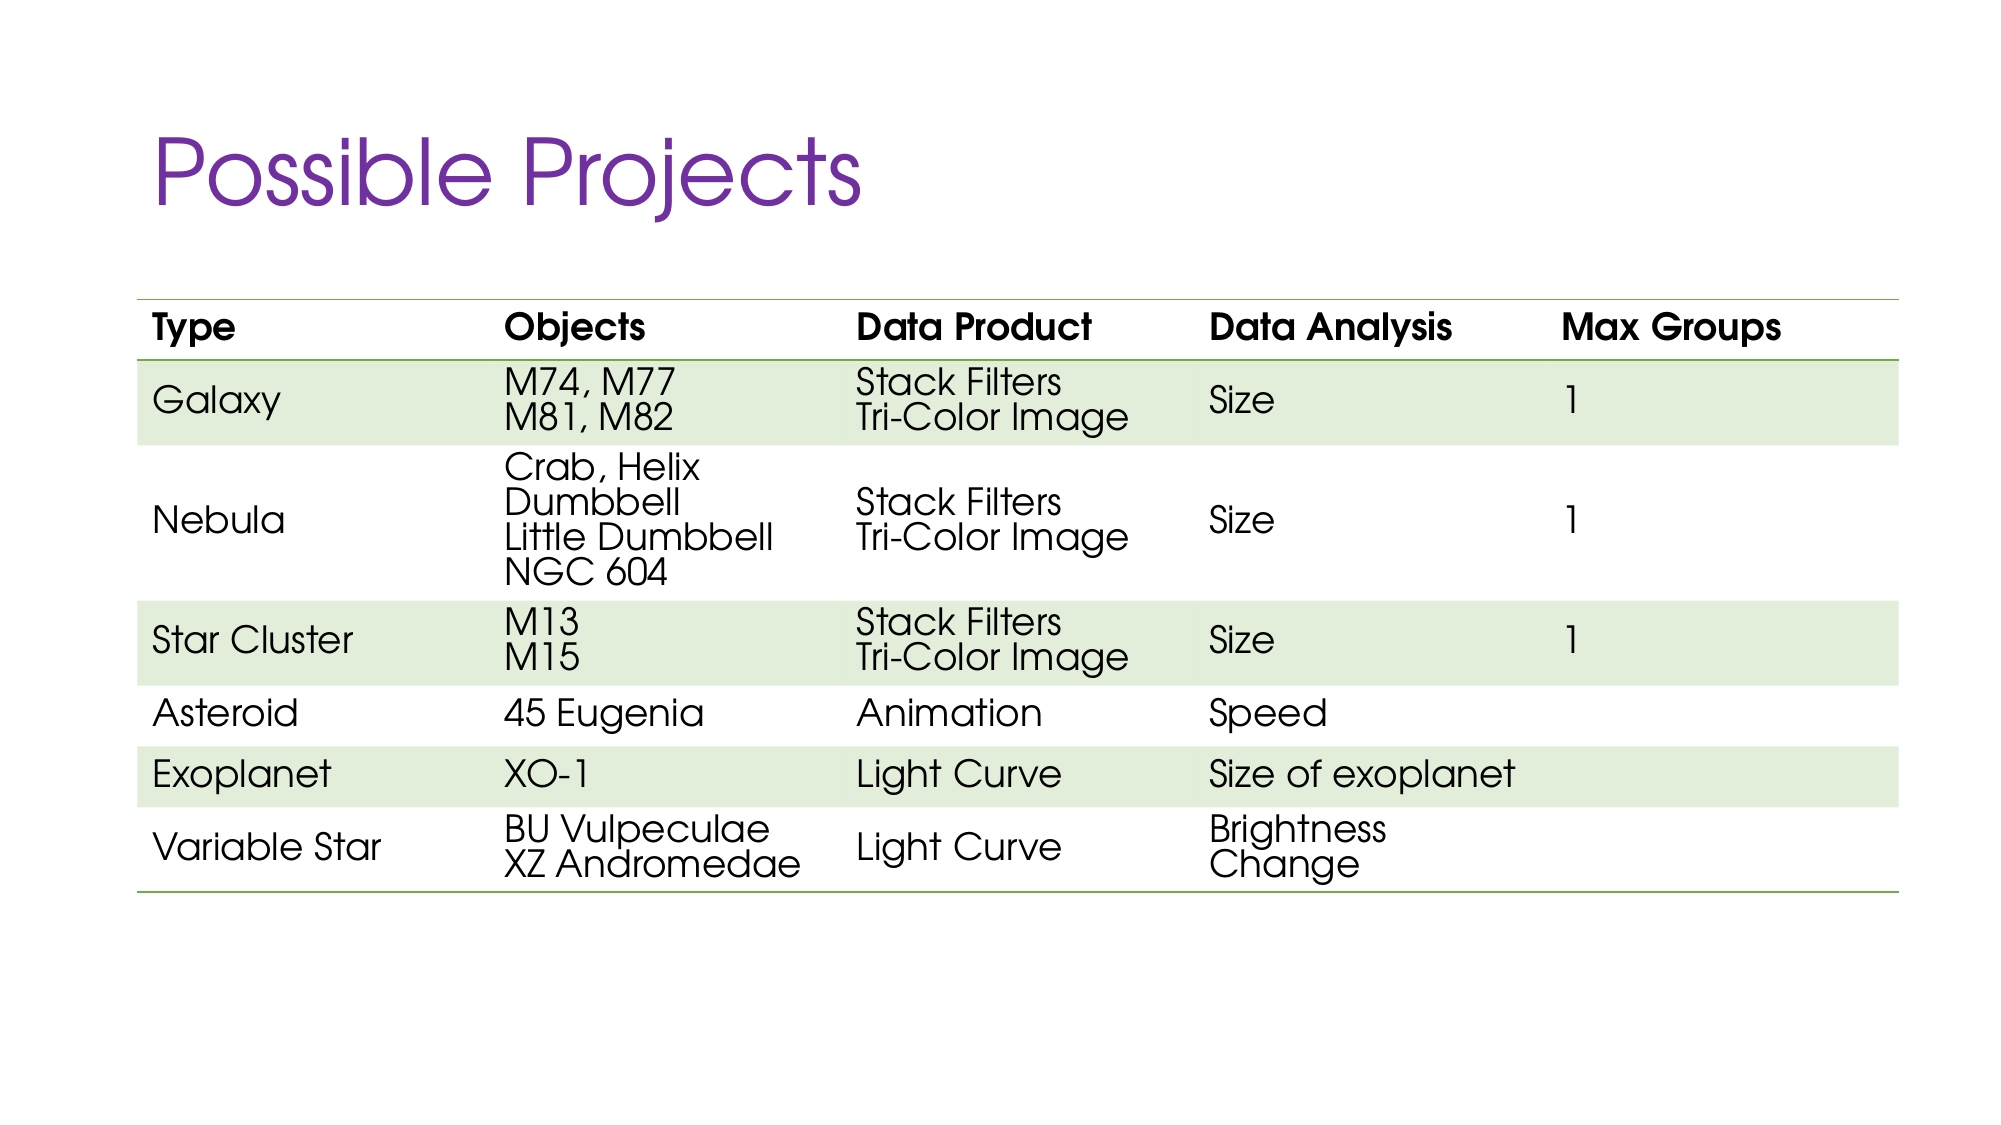

# Possible Projects
| Type | Objects | Data Product | Data Analysis | Max Groups |
| --- | --- | --- | --- | --- |
| Galaxy | M74, M77 M81, M82 | Stack Filters Tri-Color Image | Size | 1 |
| Nebula | Crab, Helix  Dumbbell Little Dumbbell NGC 604 | Stack Filters Tri-Color Image | Size | 1 |
| Star Cluster | M13 M15 | Stack Filters Tri-Color Image | Size | 1 |
| Asteroid | 45 Eugenia | Animation | Speed |  |
| Exoplanet | XO-1 | Light Curve | Size of exoplanet |  |
| Variable Star | BU Vulpeculae XZ Andromedae | Light Curve | Brightness Change |  |